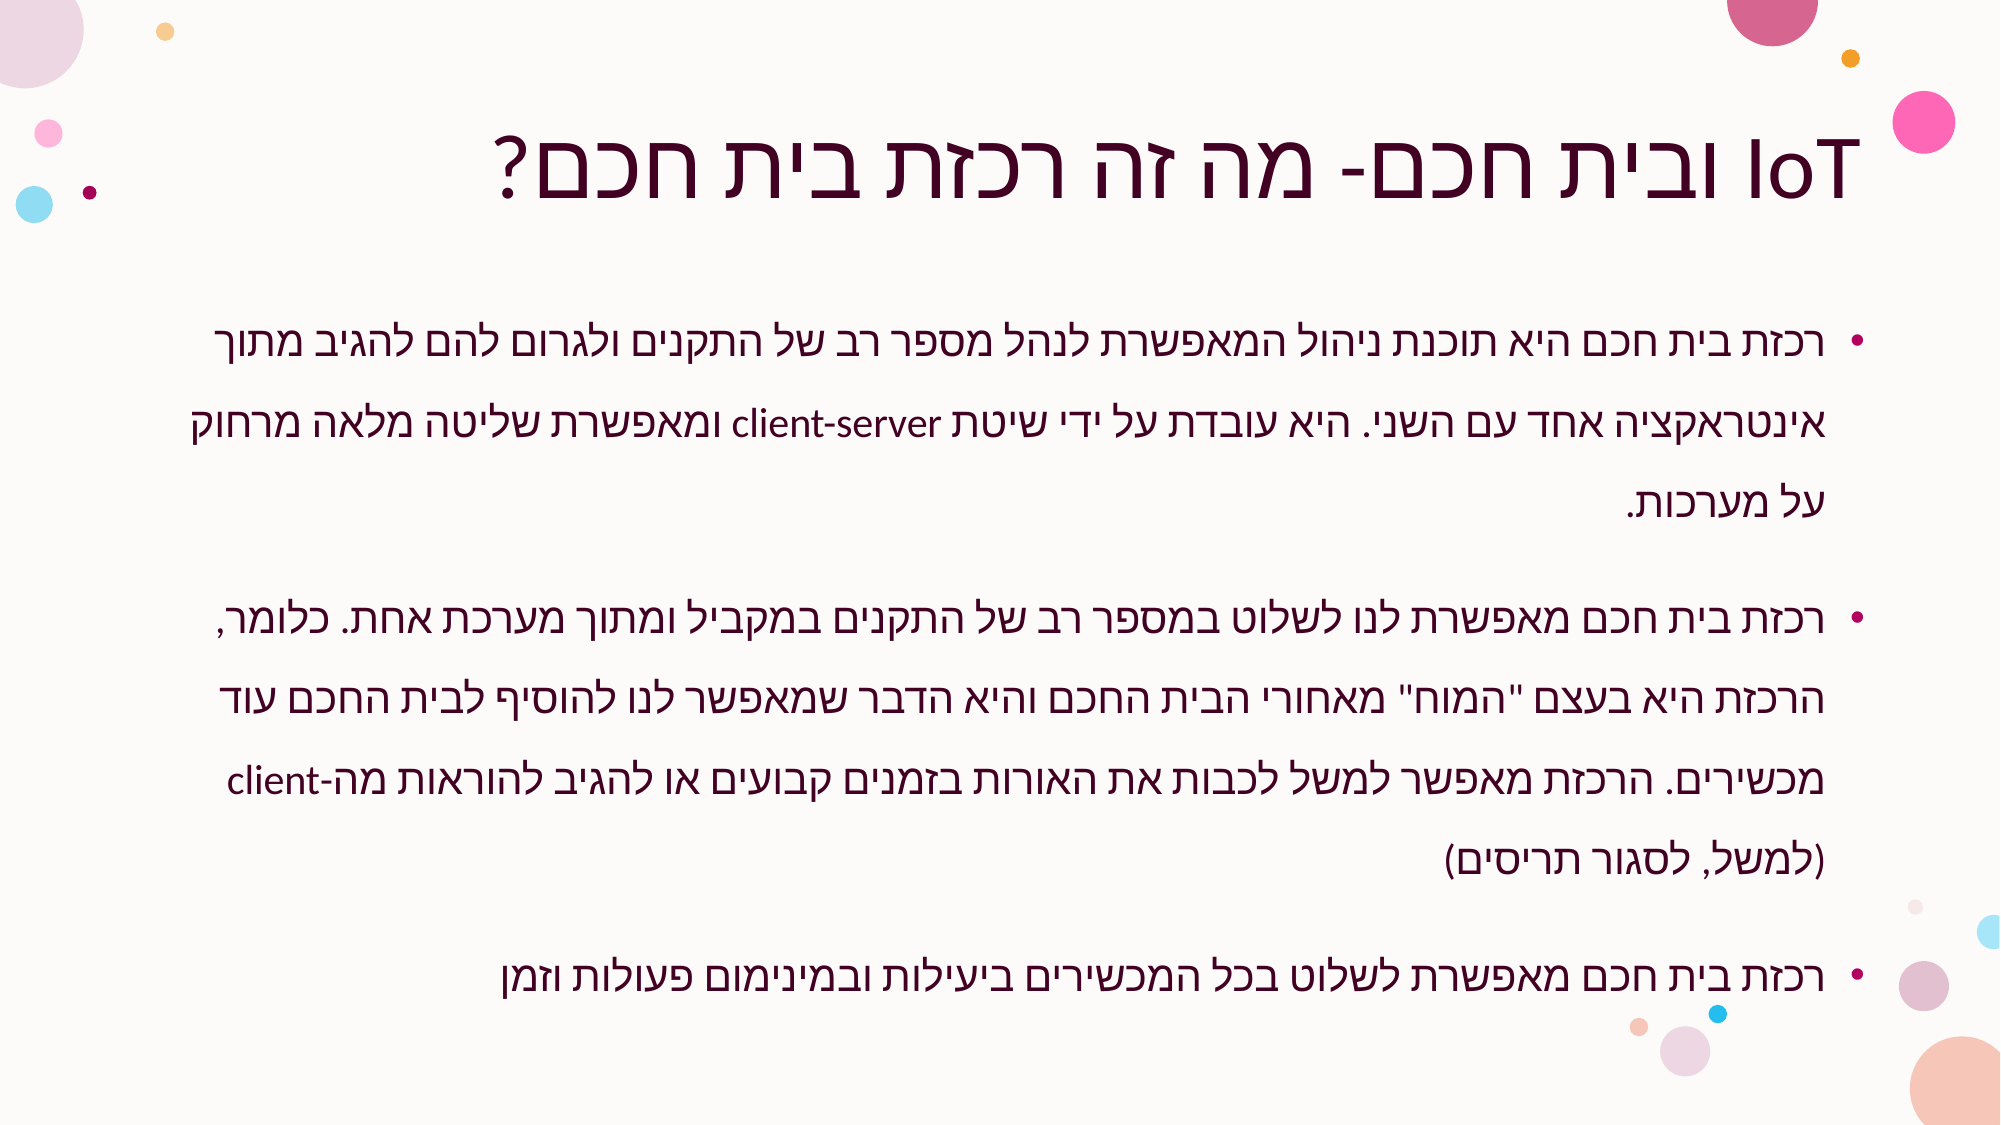

# IoT ובית חכם- מה זה רכזת בית חכם?
רכזת בית חכם היא תוכנת ניהול המאפשרת לנהל מספר רב של התקנים ולגרום להם להגיב מתוך אינטראקציה אחד עם השני. היא עובדת על ידי שיטת client-server ומאפשרת שליטה מלאה מרחוק על מערכות.
רכזת בית חכם מאפשרת לנו לשלוט במספר רב של התקנים במקביל ומתוך מערכת אחת. כלומר, הרכזת היא בעצם "המוח" מאחורי הבית החכם והיא הדבר שמאפשר לנו להוסיף לבית החכם עוד מכשירים. הרכזת מאפשר למשל לכבות את האורות בזמנים קבועים או להגיב להוראות מה-client (למשל, לסגור תריסים)
רכזת בית חכם מאפשרת לשלוט בכל המכשירים ביעילות ובמינימום פעולות וזמן